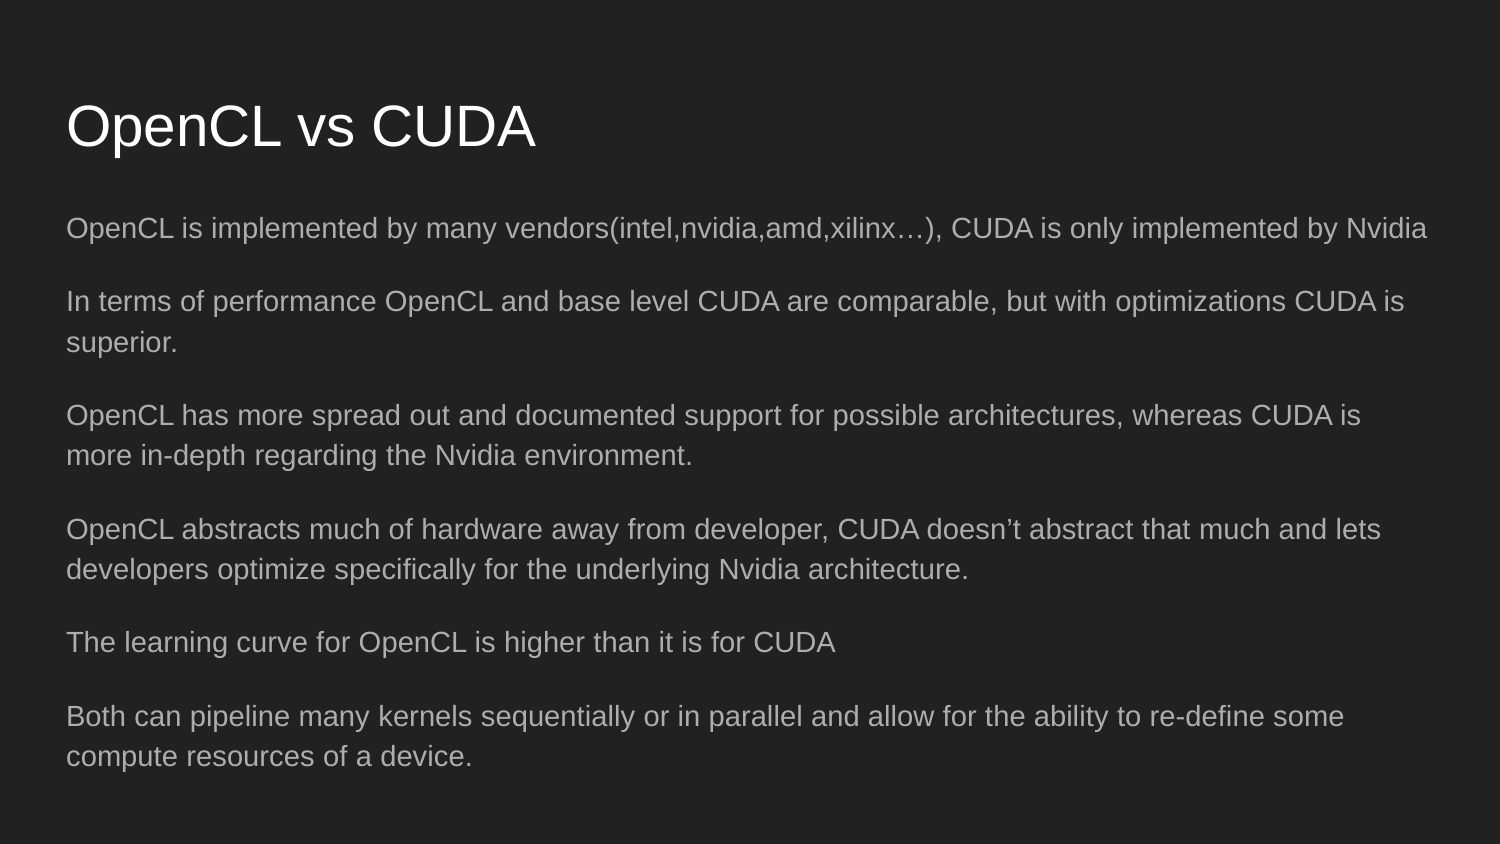

# OpenCL vs CUDA
OpenCL is implemented by many vendors(intel,nvidia,amd,xilinx…), CUDA is only implemented by Nvidia
In terms of performance OpenCL and base level CUDA are comparable, but with optimizations CUDA is superior.
OpenCL has more spread out and documented support for possible architectures, whereas CUDA is more in-depth regarding the Nvidia environment.
OpenCL abstracts much of hardware away from developer, CUDA doesn’t abstract that much and lets developers optimize specifically for the underlying Nvidia architecture.
The learning curve for OpenCL is higher than it is for CUDA
Both can pipeline many kernels sequentially or in parallel and allow for the ability to re-define some compute resources of a device.